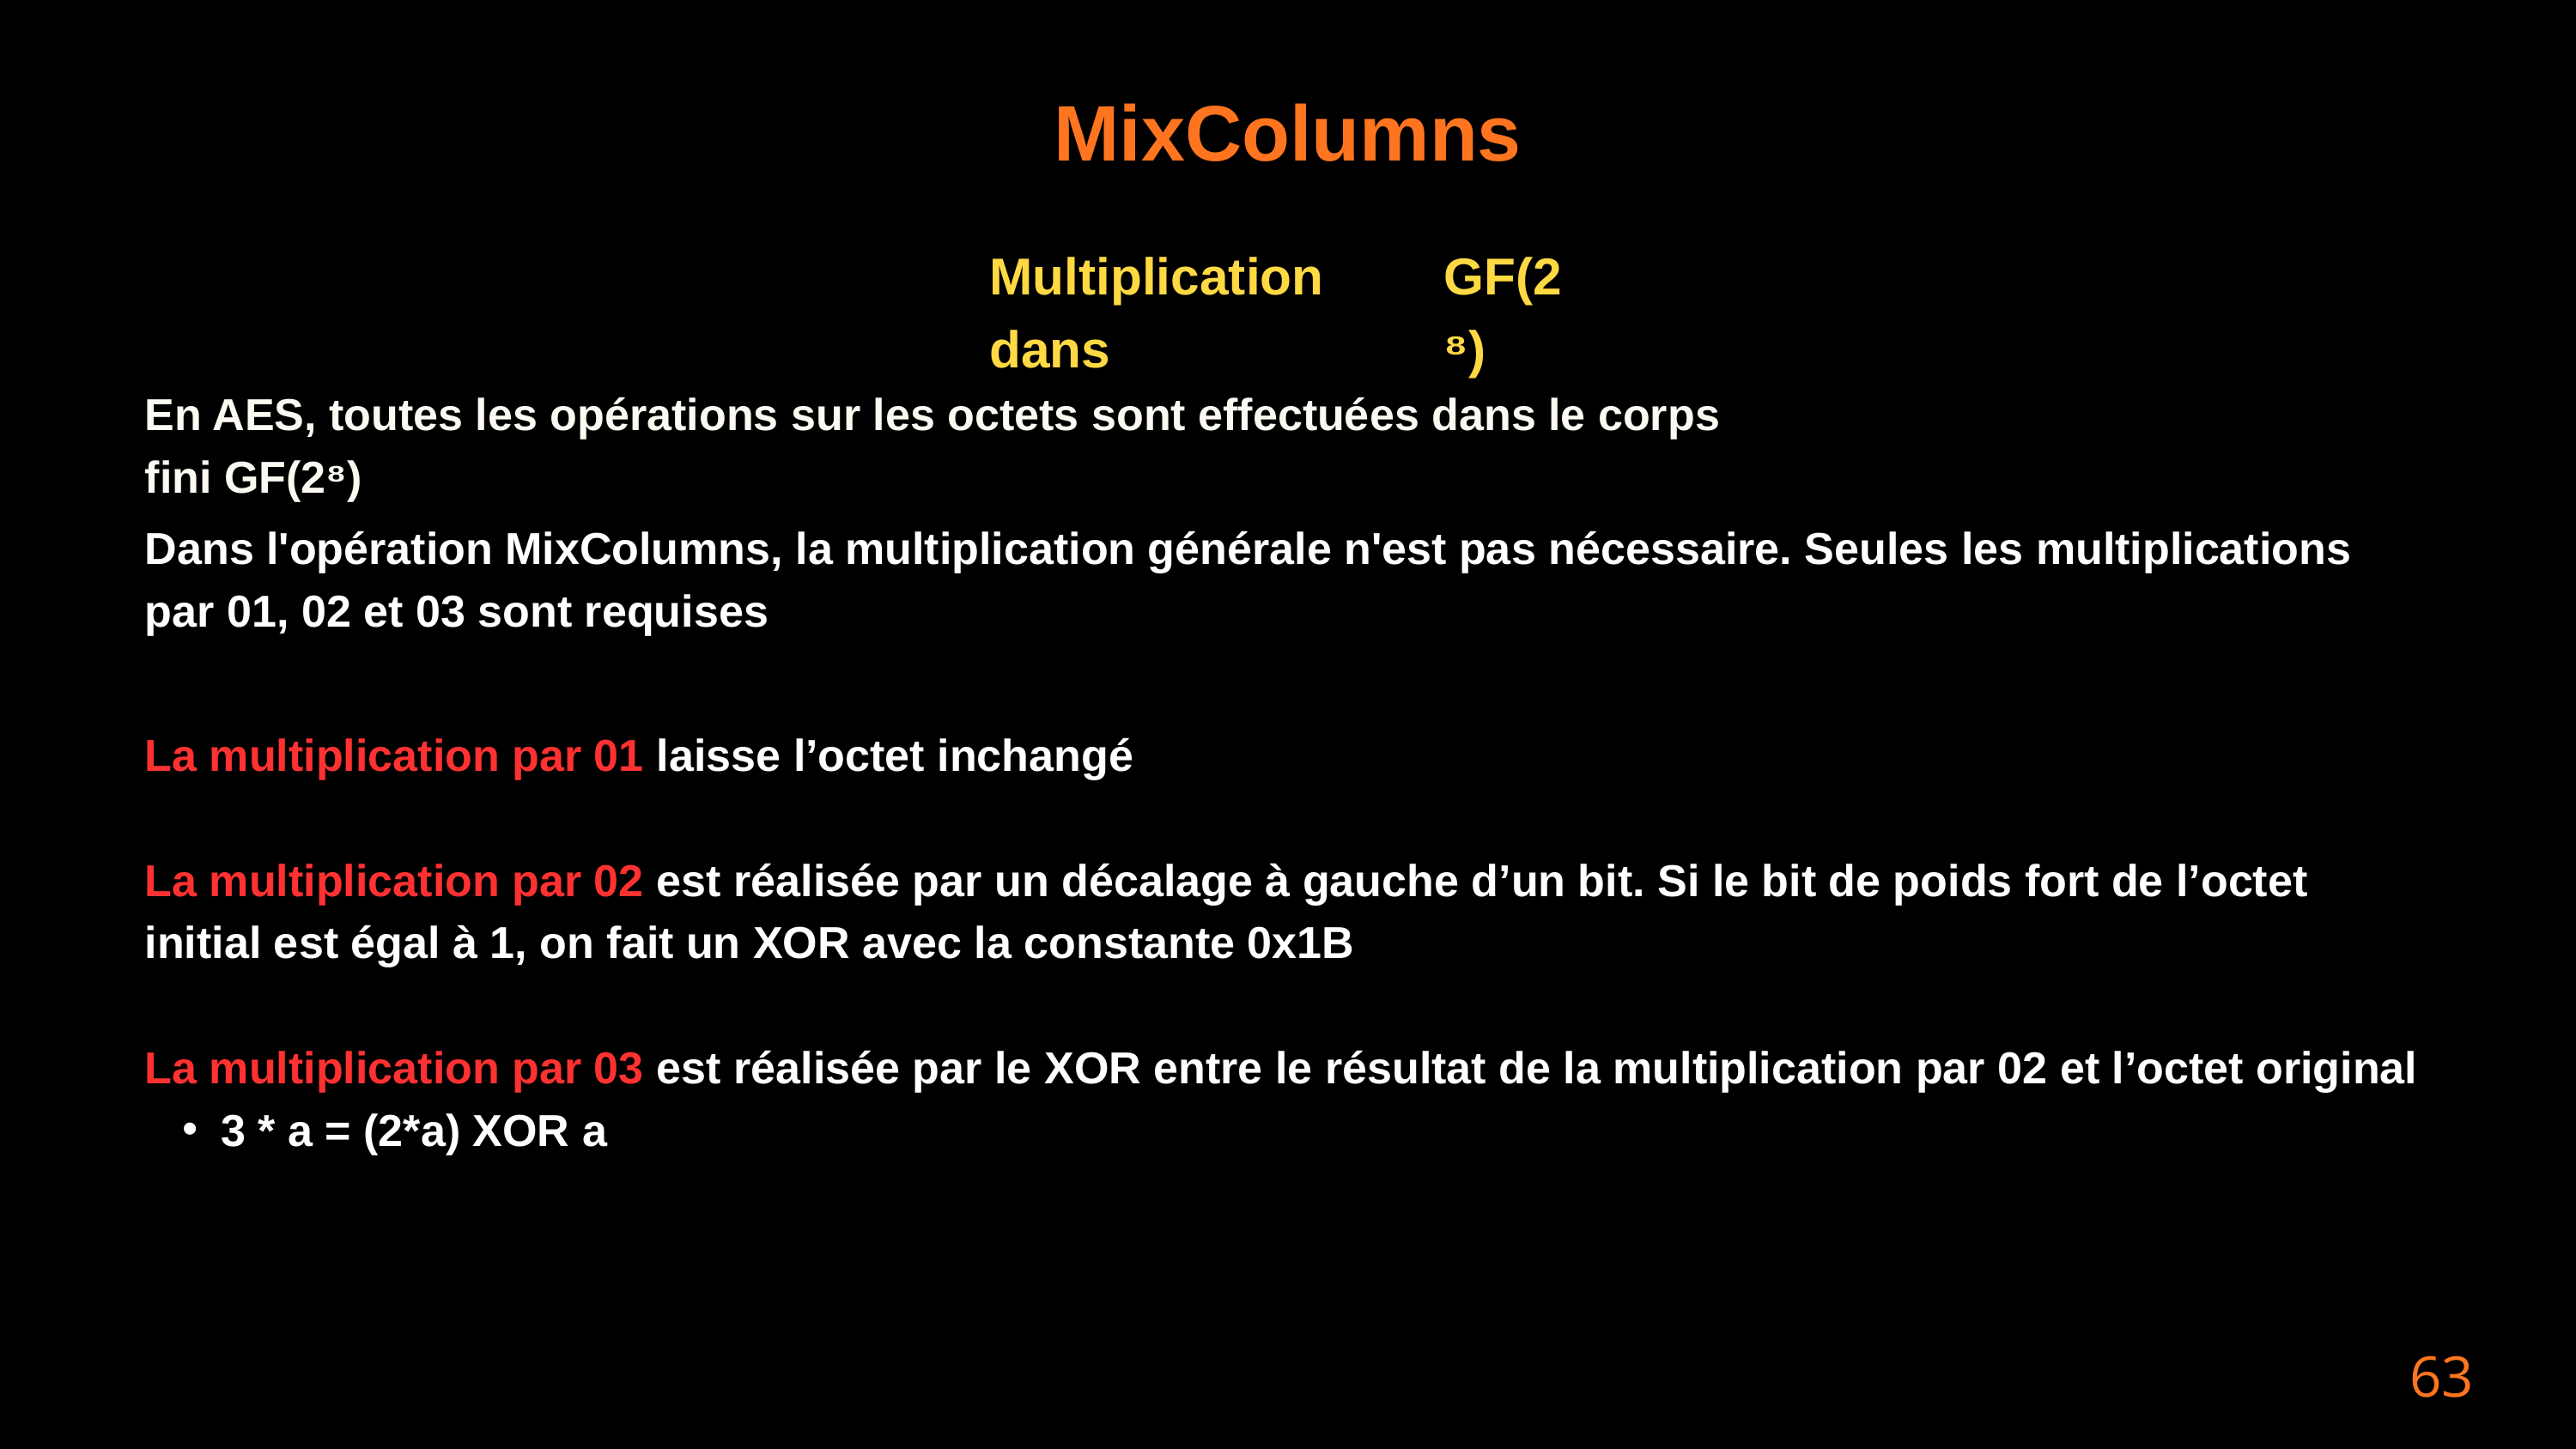

MixColumns
Multiplication dans
GF(2⁸)
En AES, toutes les opérations sur les octets sont effectuées dans le corps fini GF(2⁸)
Dans l'opération MixColumns, la multiplication générale n'est pas nécessaire. Seules les multiplications par 01, 02 et 03 sont requises
La multiplication par 01 laisse l’octet inchangé

La multiplication par 02 est réalisée par un décalage à gauche d’un bit. Si le bit de poids fort de l’octet initial est égal à 1, on fait un XOR avec la constante 0x1B

La multiplication par 03 est réalisée par le XOR entre le résultat de la multiplication par 02 et l’octet original
3 * a = (2*a) XOR a
63